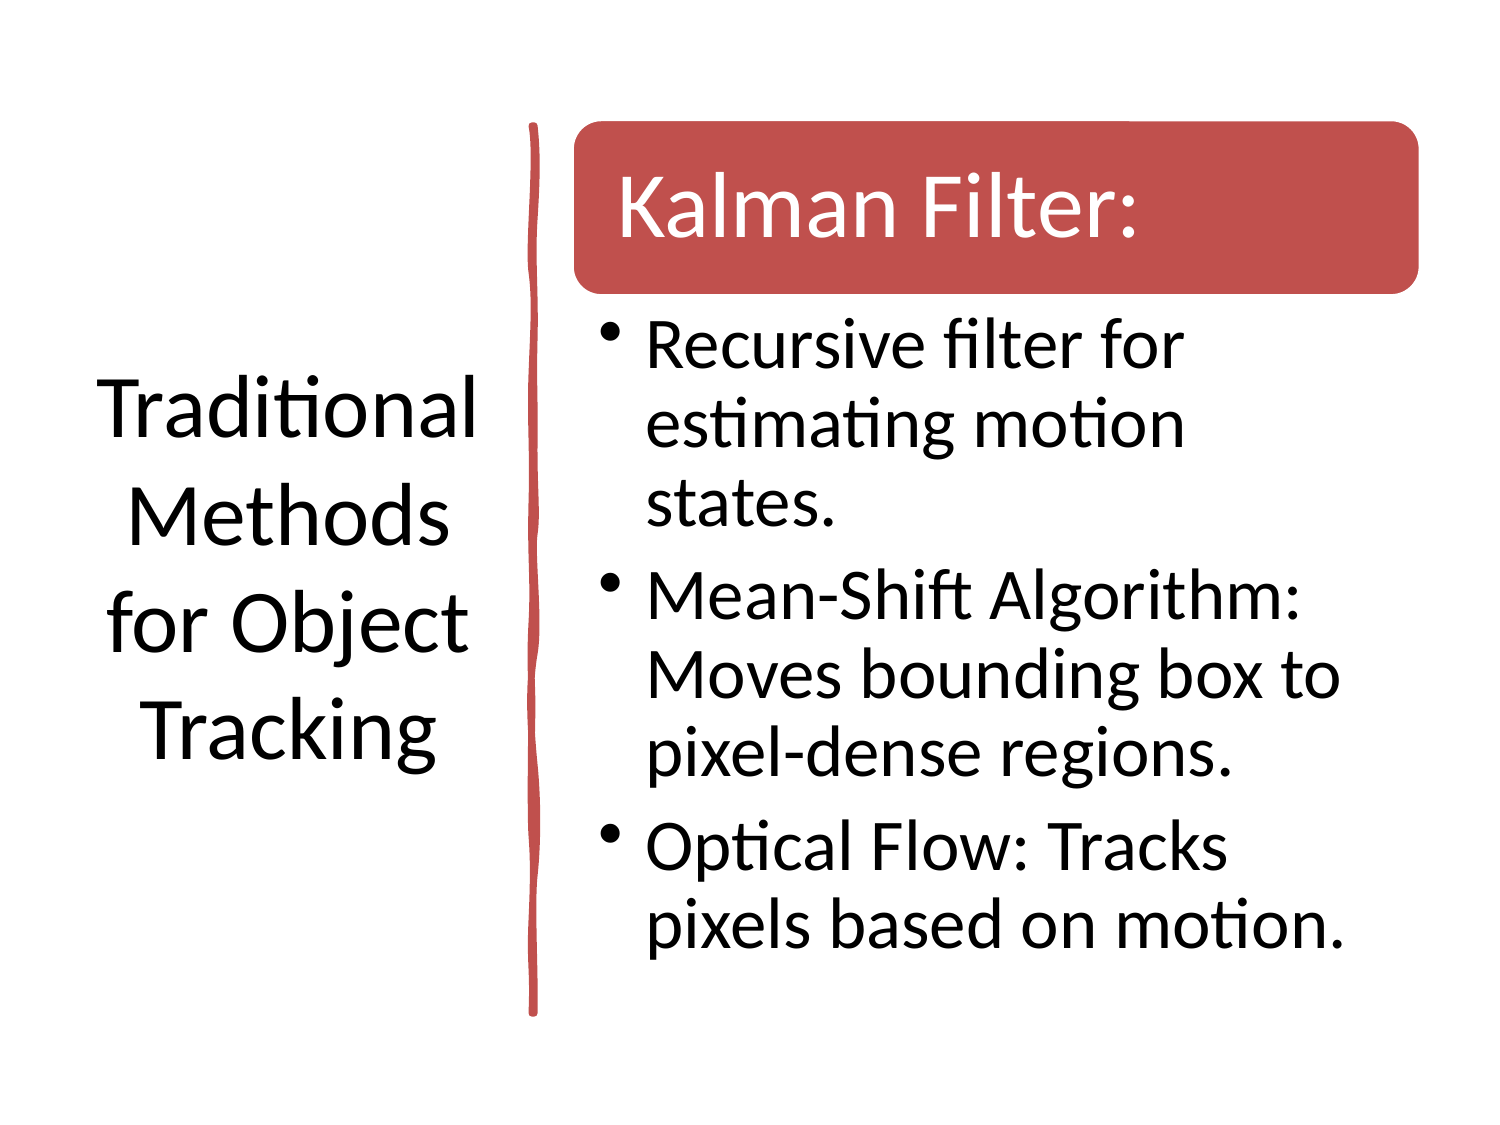

Kalman Filter:
Recursive filter for estimating motion states.
Mean-Shift Algorithm: Moves bounding box to pixel-dense regions.
Optical Flow: Tracks pixels based on motion.
# Traditional Methods for Object Tracking